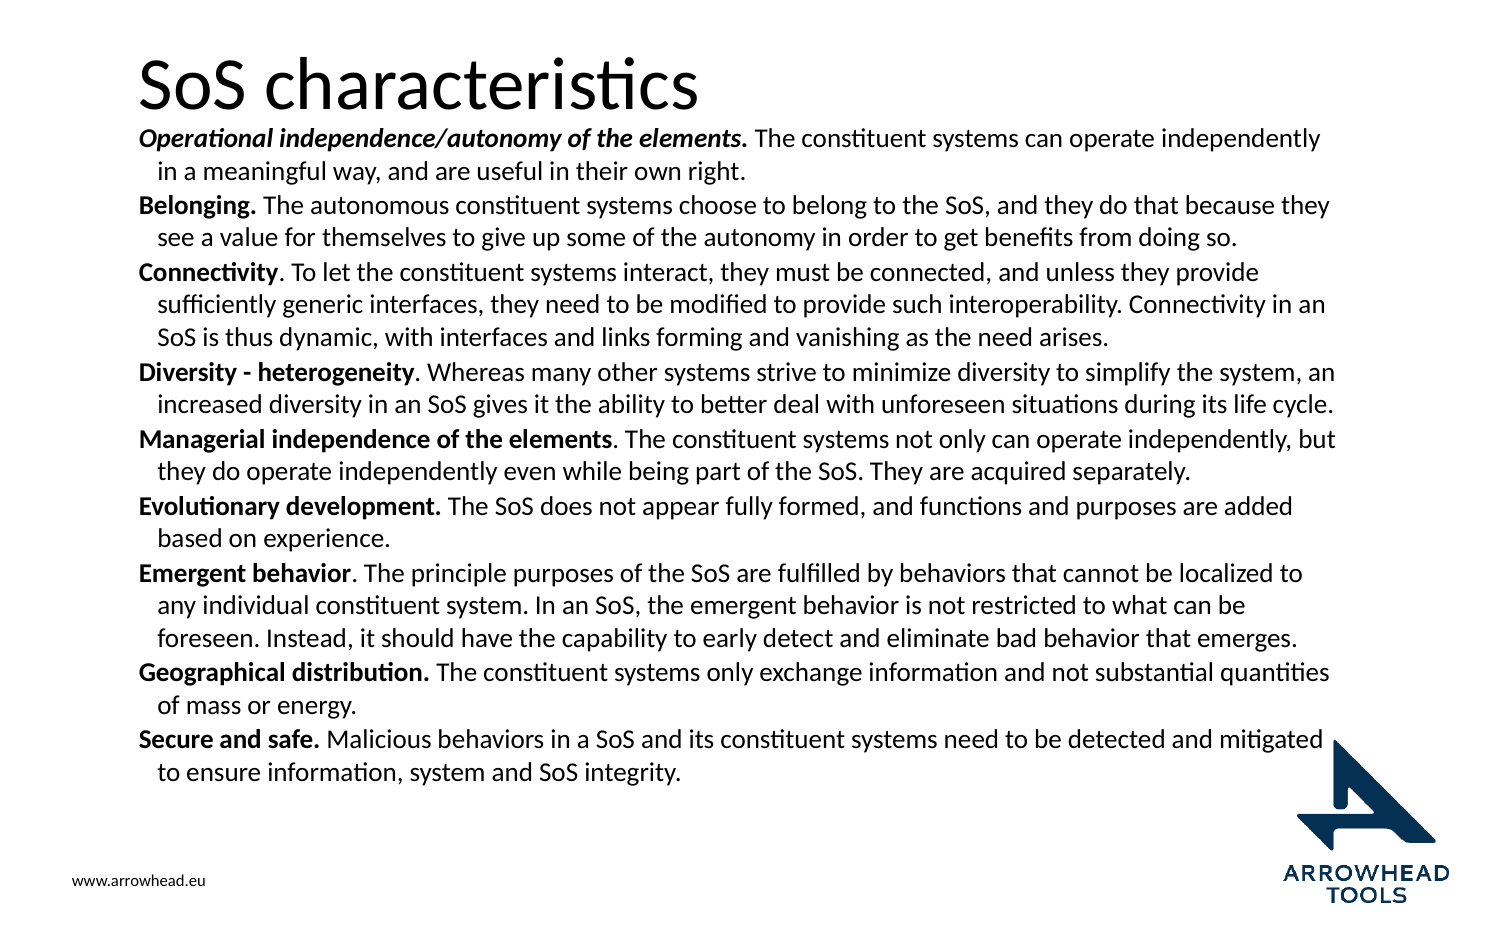

# SoS characteristics
Operational independence/autonomy of the elements. The constituent systems can operate independently in a meaningful way, and are useful in their own right.
Belonging. The autonomous constituent systems choose to belong to the SoS, and they do that because they see a value for themselves to give up some of the autonomy in order to get benefits from doing so.
Connectivity. To let the constituent systems interact, they must be connected, and unless they provide sufficiently generic interfaces, they need to be modified to provide such interoperability. Connectivity in an SoS is thus dynamic, with interfaces and links forming and vanishing as the need arises.
Diversity - heterogeneity. Whereas many other systems strive to minimize diversity to simplify the system, an increased diversity in an SoS gives it the ability to better deal with unforeseen situations during its life cycle.
Managerial independence of the elements. The constituent systems not only can operate independently, but they do operate independently even while being part of the SoS. They are acquired separately.
Evolutionary development. The SoS does not appear fully formed, and functions and purposes are added based on experience.
Emergent behavior. The principle purposes of the SoS are fulfilled by behaviors that cannot be localized to any individual constituent system. In an SoS, the emergent behavior is not restricted to what can be foreseen. Instead, it should have the capability to early detect and eliminate bad behavior that emerges.
Geographical distribution. The constituent systems only exchange information and not substantial quantities of mass or energy.
Secure and safe. Malicious behaviors in a SoS and its constituent systems need to be detected and mitigated to ensure information, system and SoS integrity.